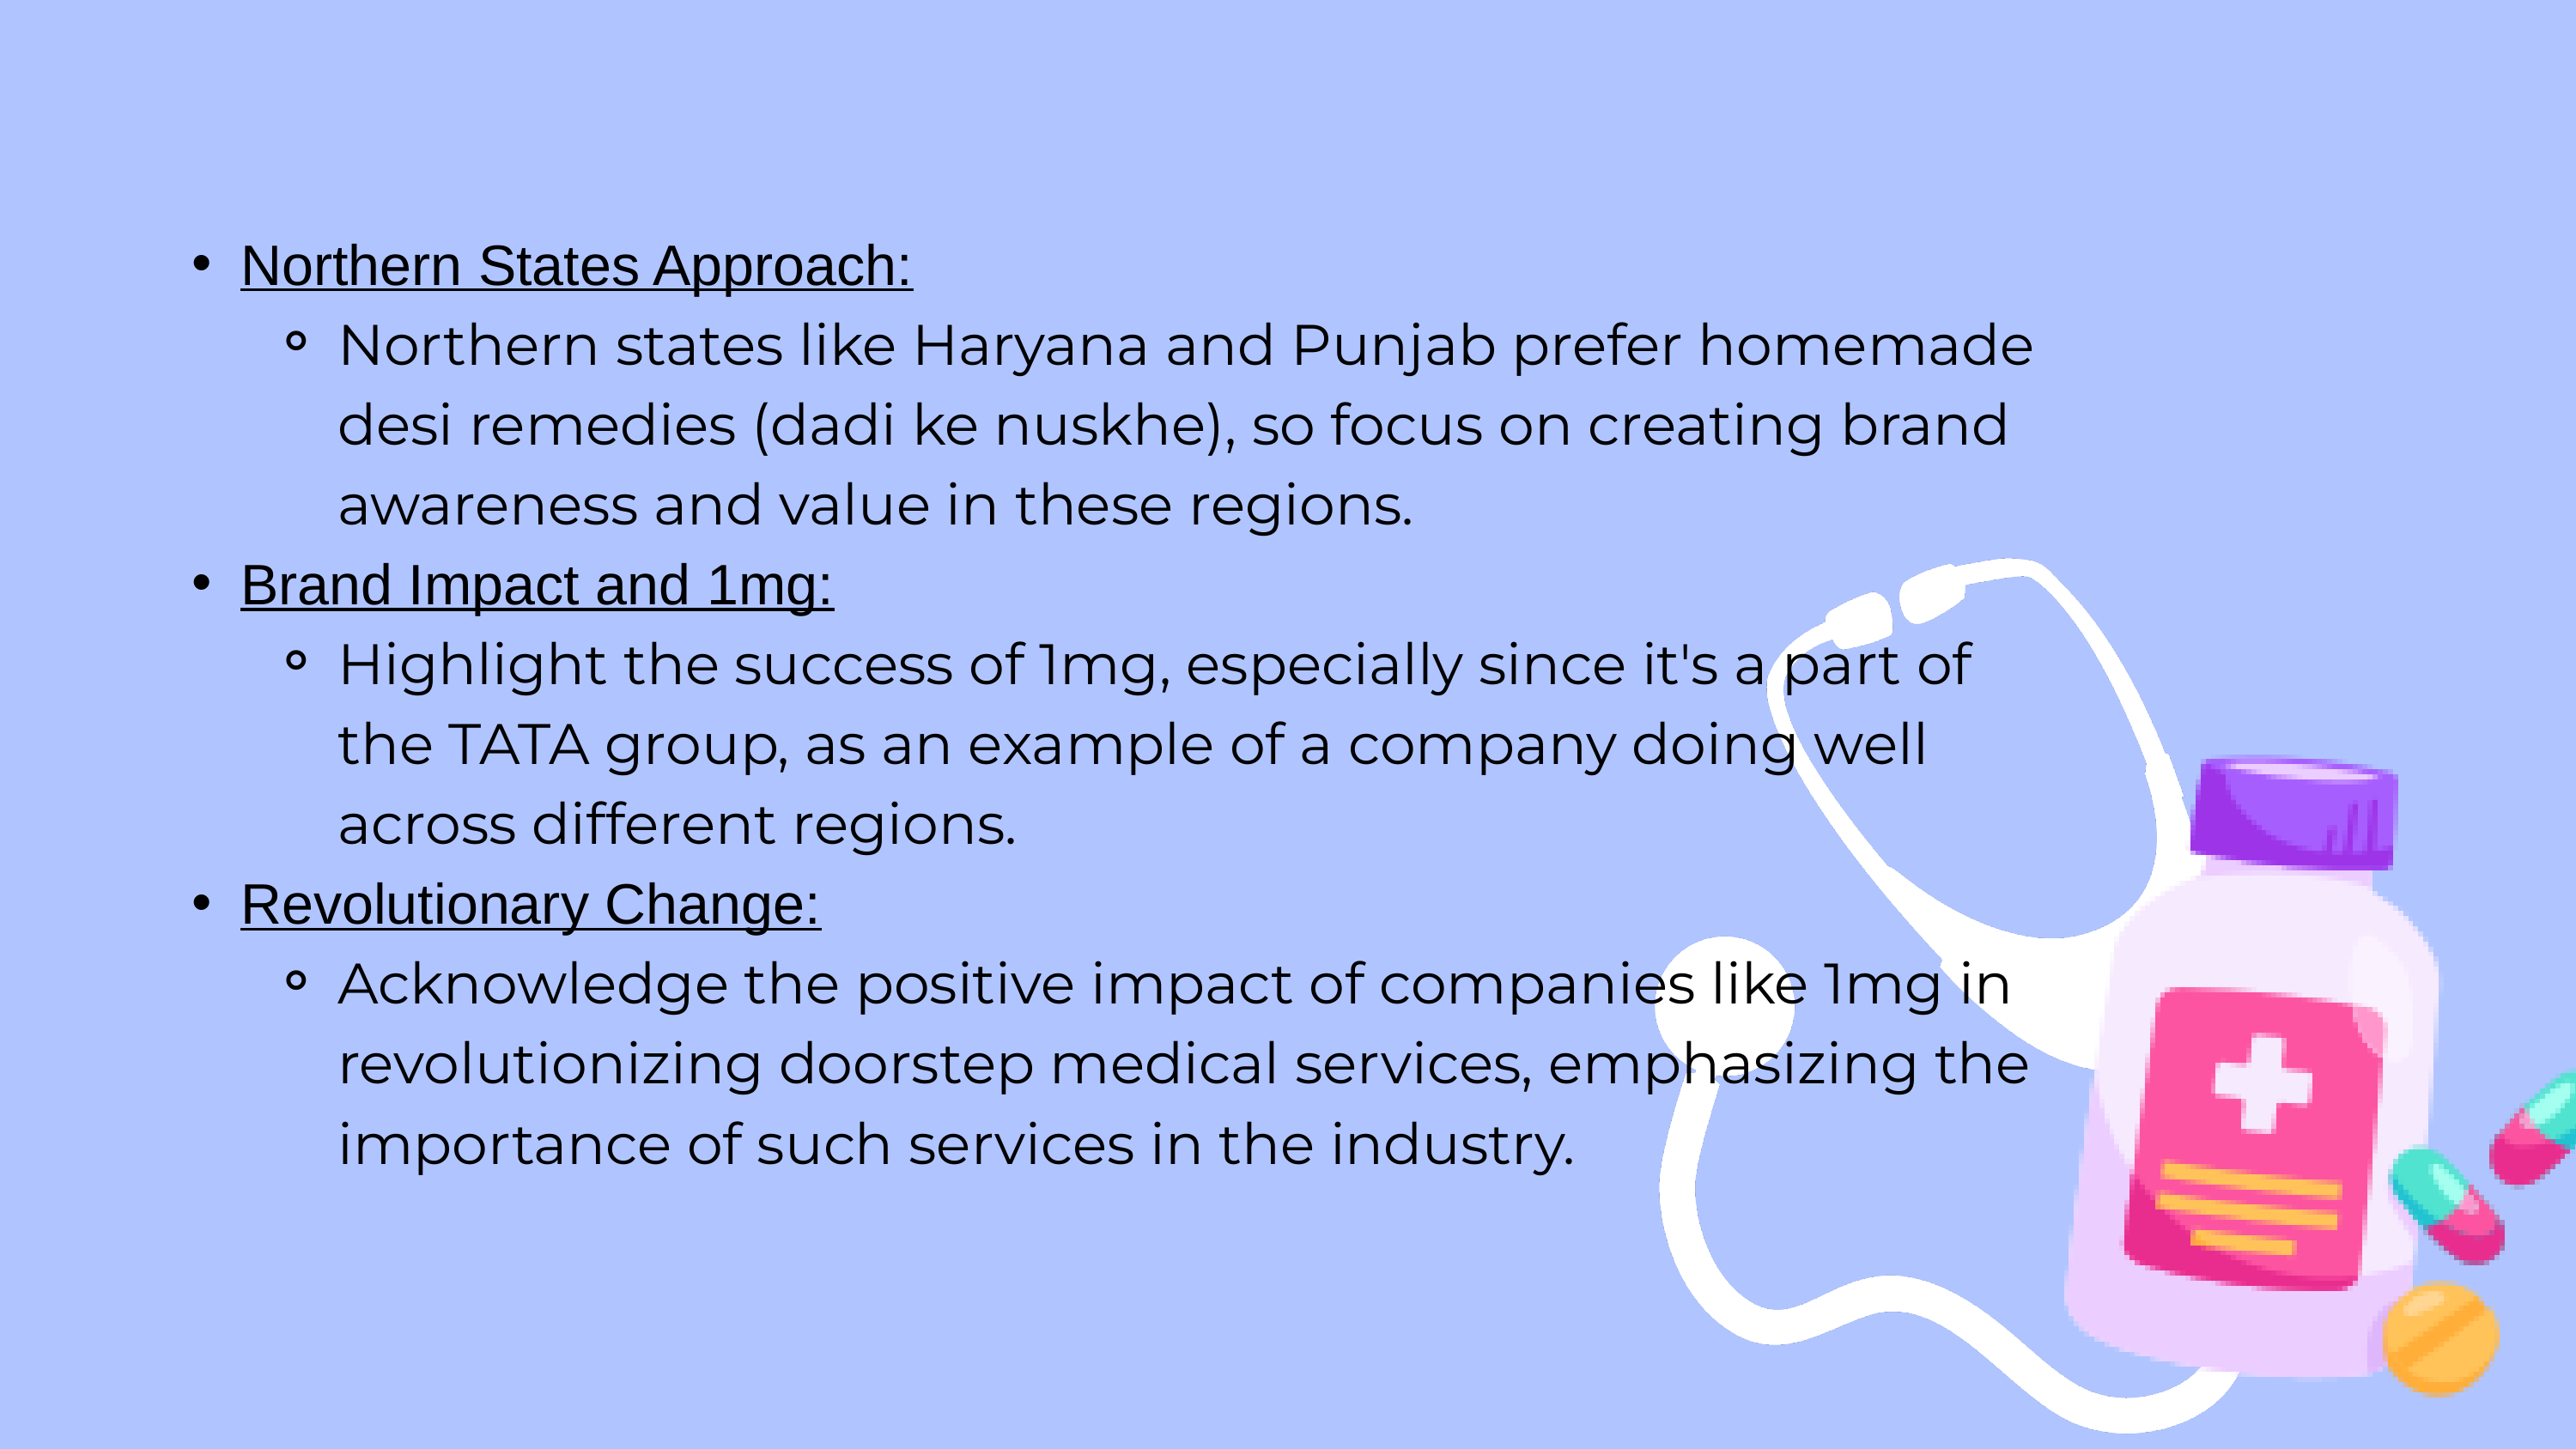

Northern States Approach:
Northern states like Haryana and Punjab prefer homemade desi remedies (dadi ke nuskhe), so focus on creating brand awareness and value in these regions.
Brand Impact and 1mg:
Highlight the success of 1mg, especially since it's a part of the TATA group, as an example of a company doing well across different regions.
Revolutionary Change:
Acknowledge the positive impact of companies like 1mg in revolutionizing doorstep medical services, emphasizing the importance of such services in the industry.